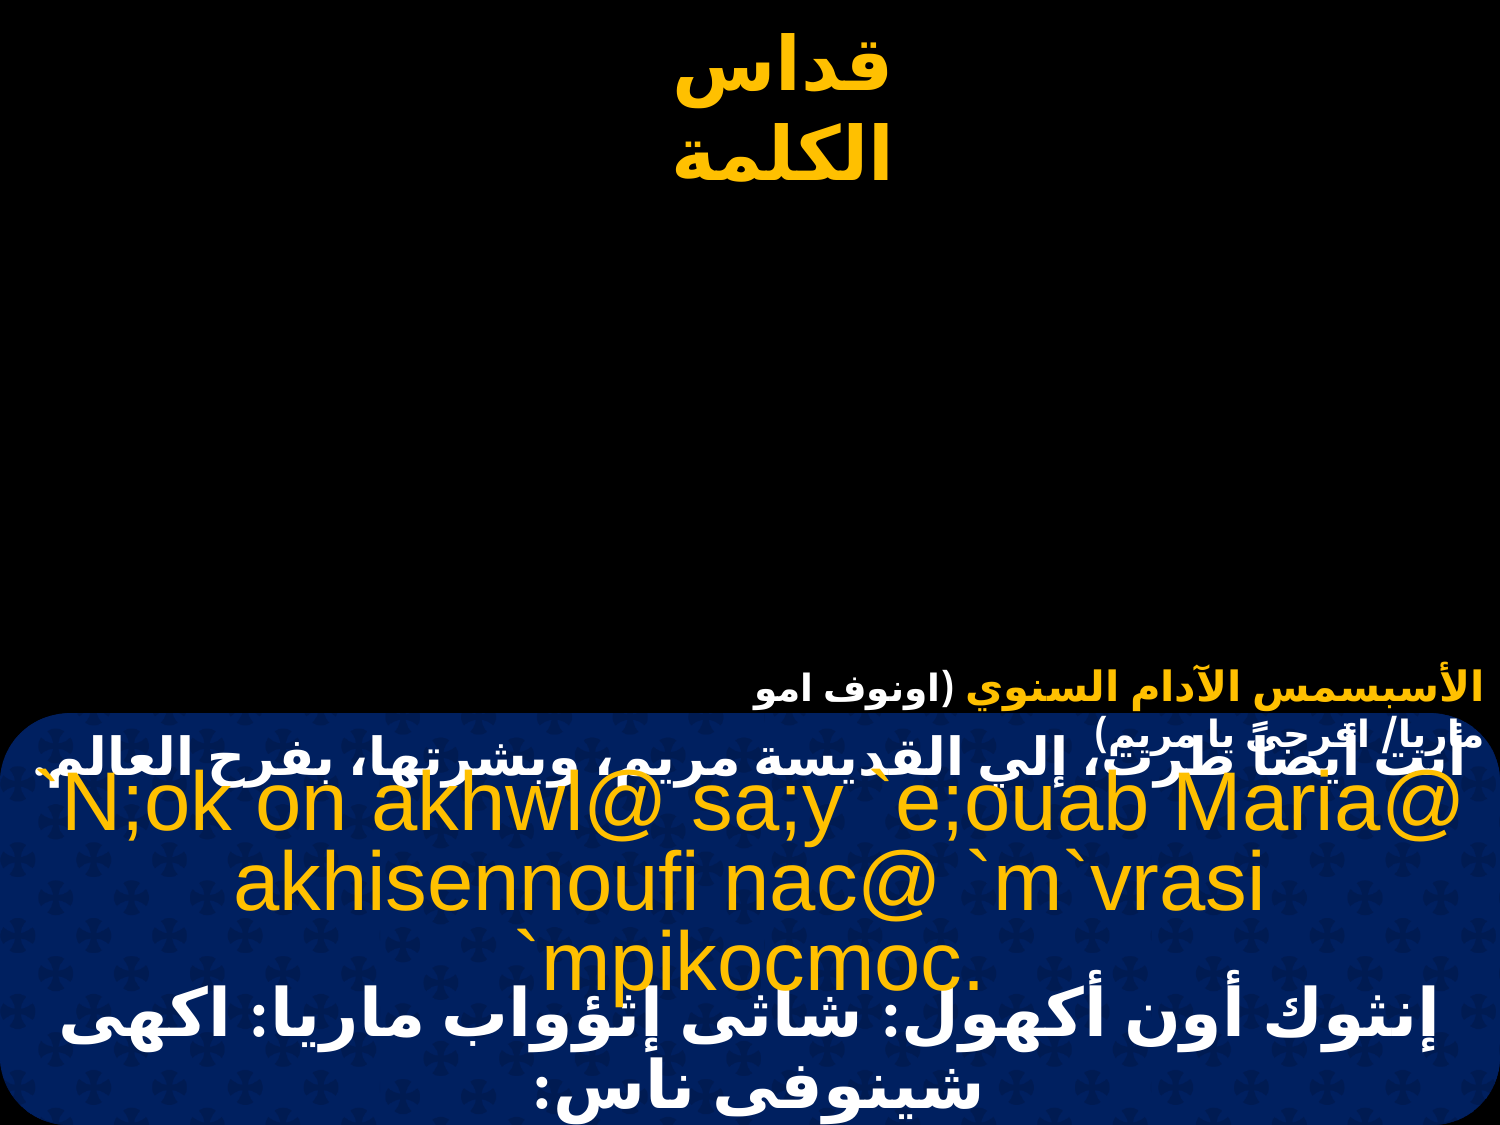

الأسبسمس الآدام السنوي (اونوف امو ماريا/ افرحي يا مريم)
# أنت أيضاً طرت، إلي القديسة مريم، وبشرتها، بفرح العالم.
`N;ok on akhwl@ sa;y `e;ouab Maria@ akhisennoufi nac@ `m`vrasi `mpikocmoc.
إنثوك أون أكهول: شاثى إثؤواب ماريا: اكهى شينوفى ناس:
إم إفراشى إمبى كوزموس.